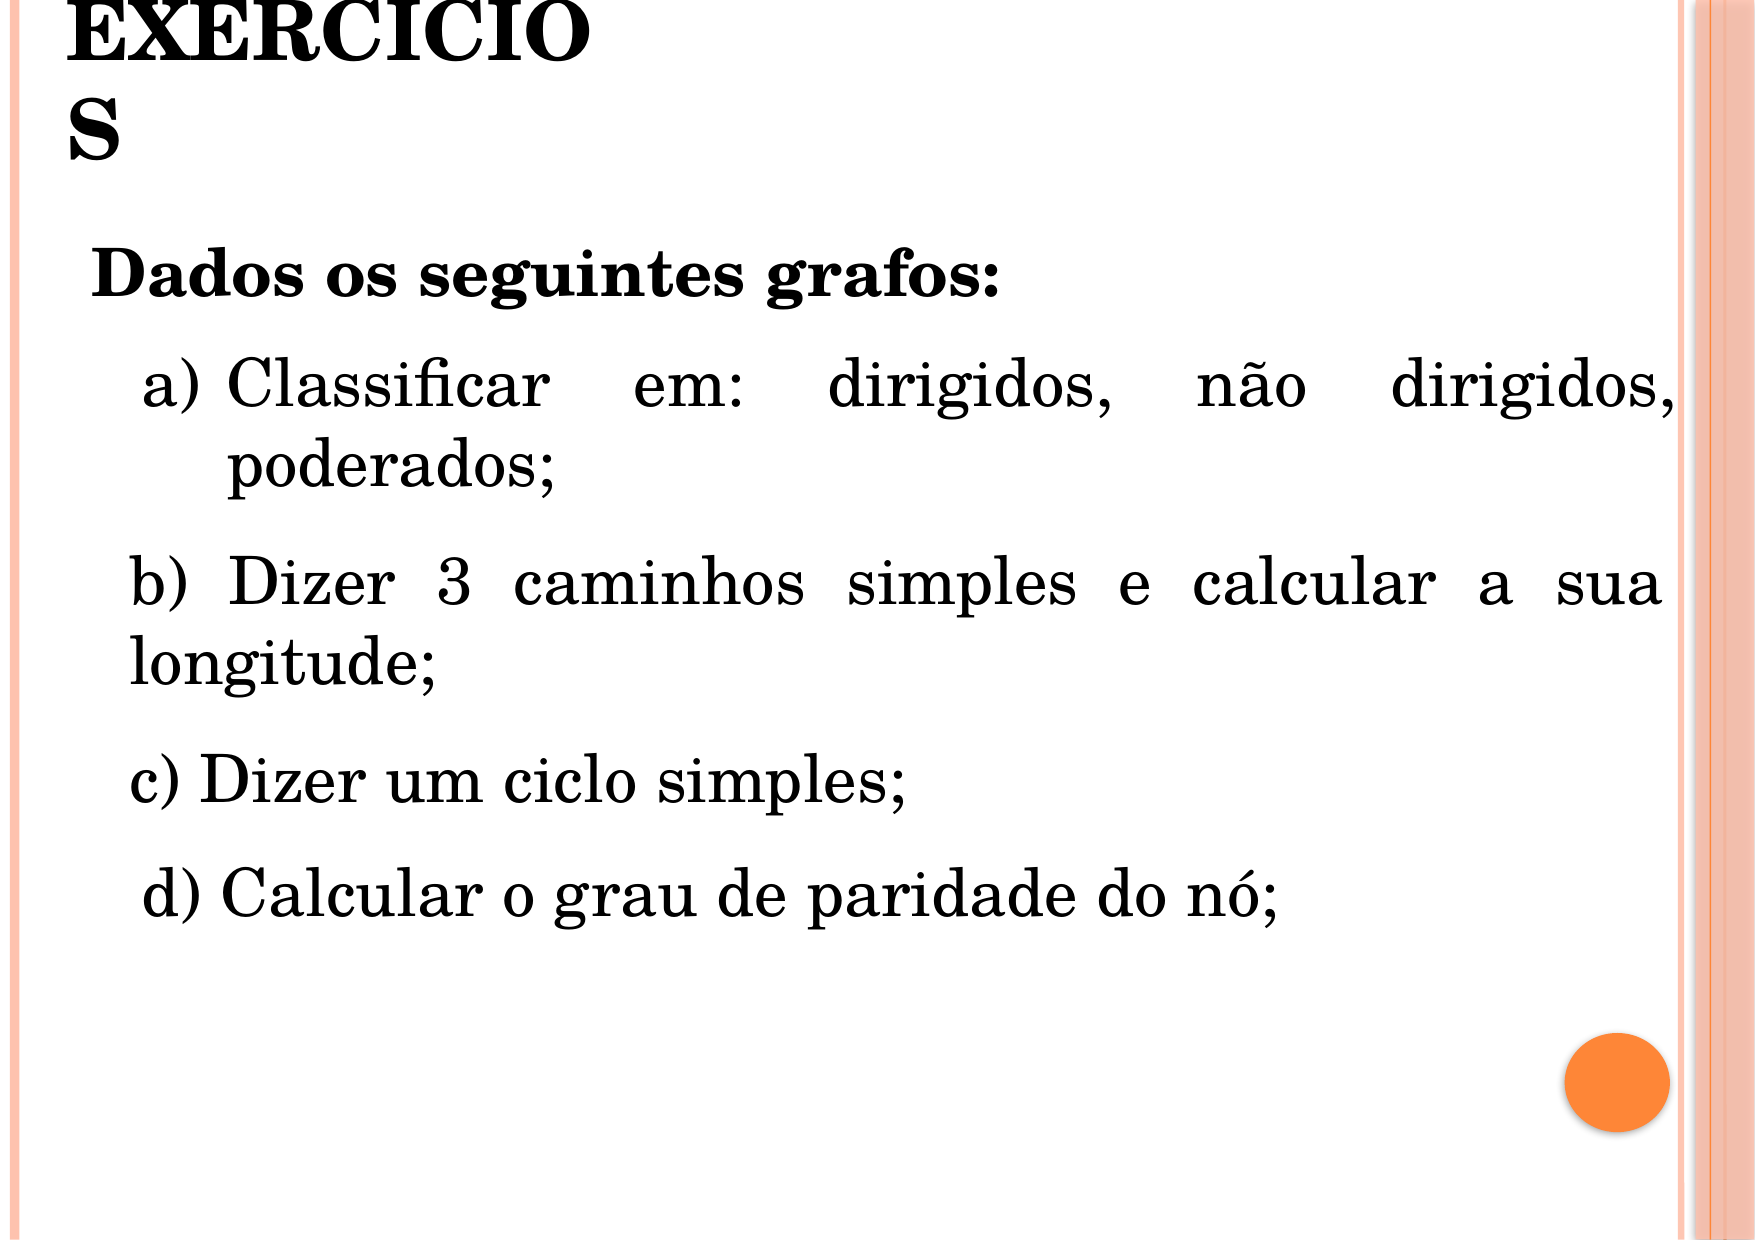

# Exercícios
Dados os seguintes grafos:
Classificar em: dirigidos, não dirigidos, poderados;

b) Dizer 3 caminhos simples e calcular a sua longitude;

c) Dizer um ciclo simples;

d) Calcular o grau de paridade do nó;